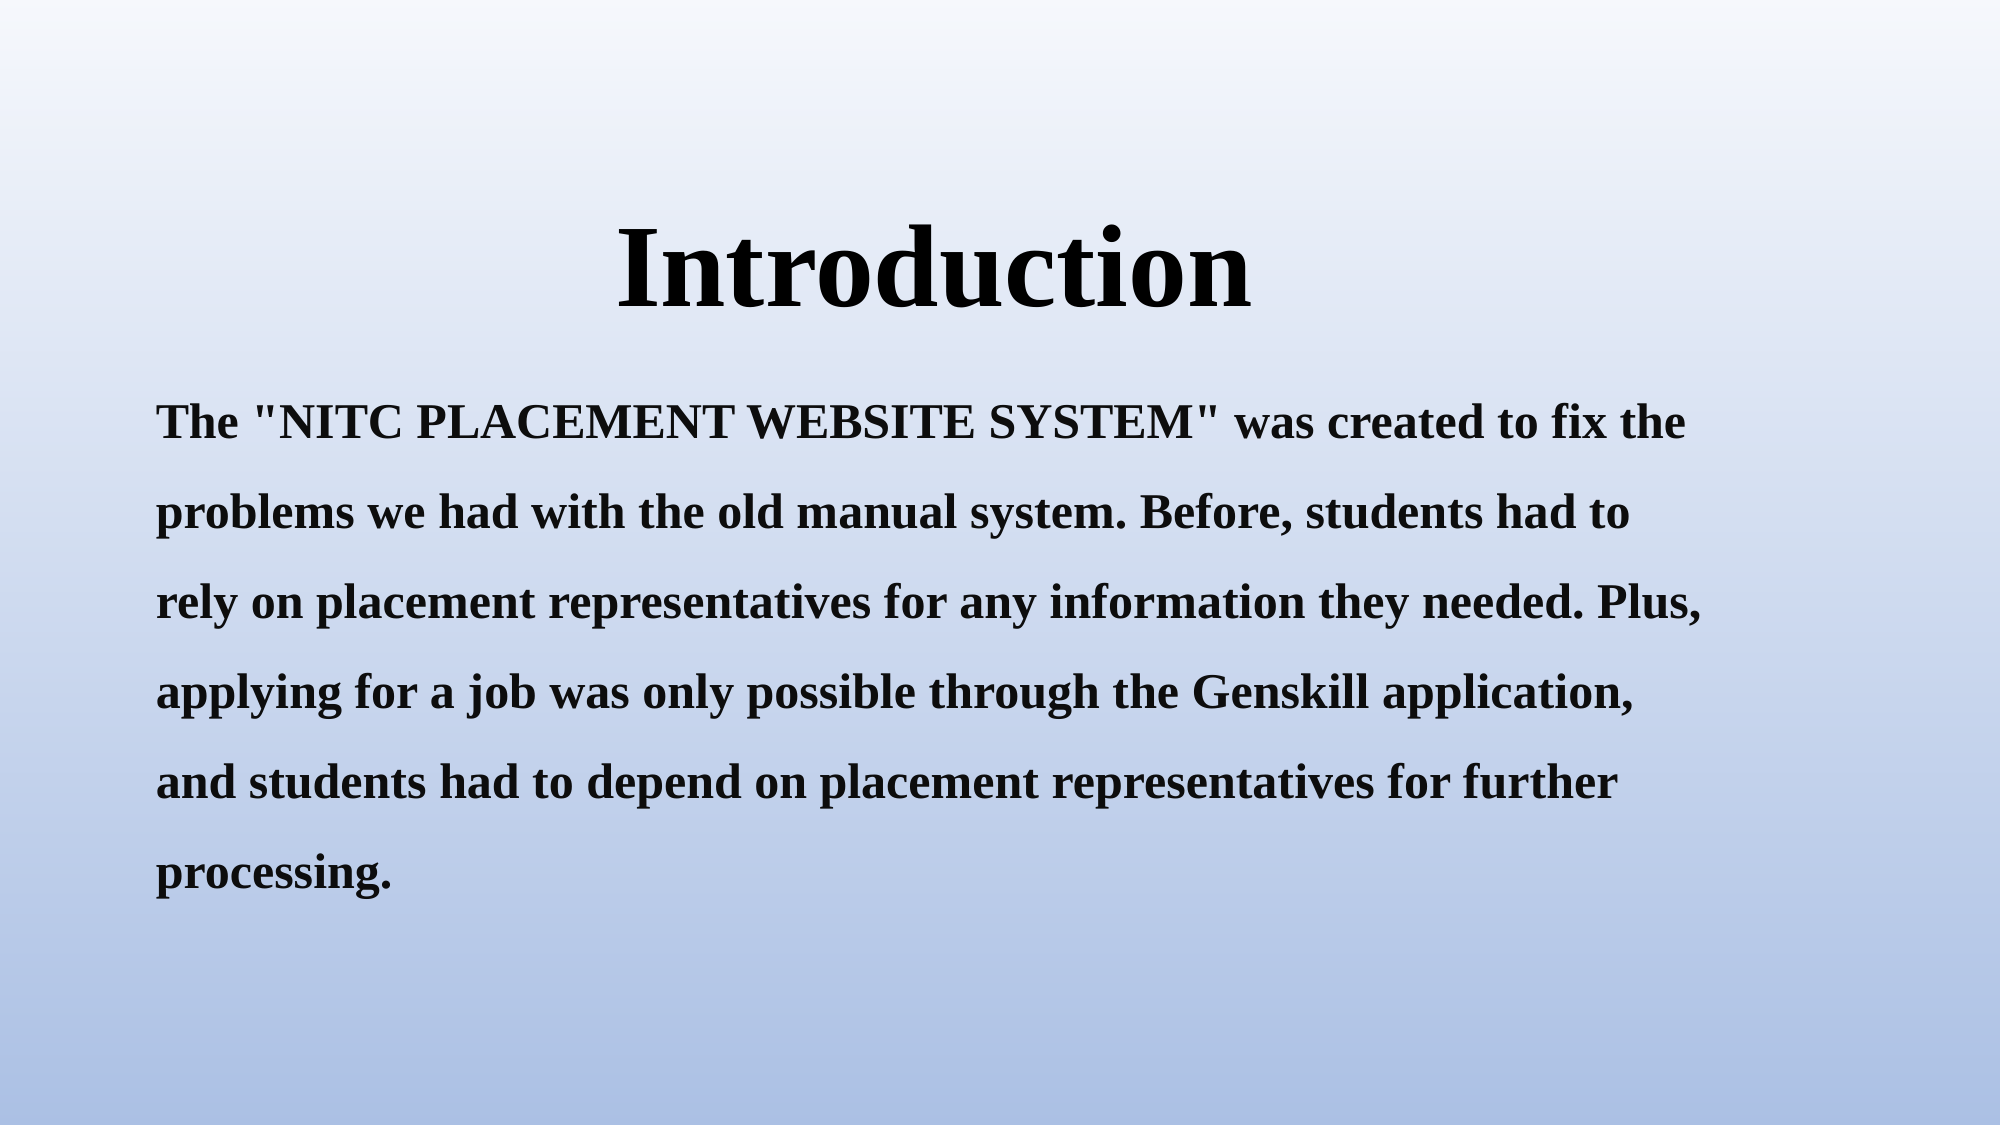

Introduction
The "NITC PLACEMENT WEBSITE SYSTEM" was created to fix the problems we had with the old manual system. Before, students had to rely on placement representatives for any information they needed. Plus, applying for a job was only possible through the Genskill application, and students had to depend on placement representatives for further processing.